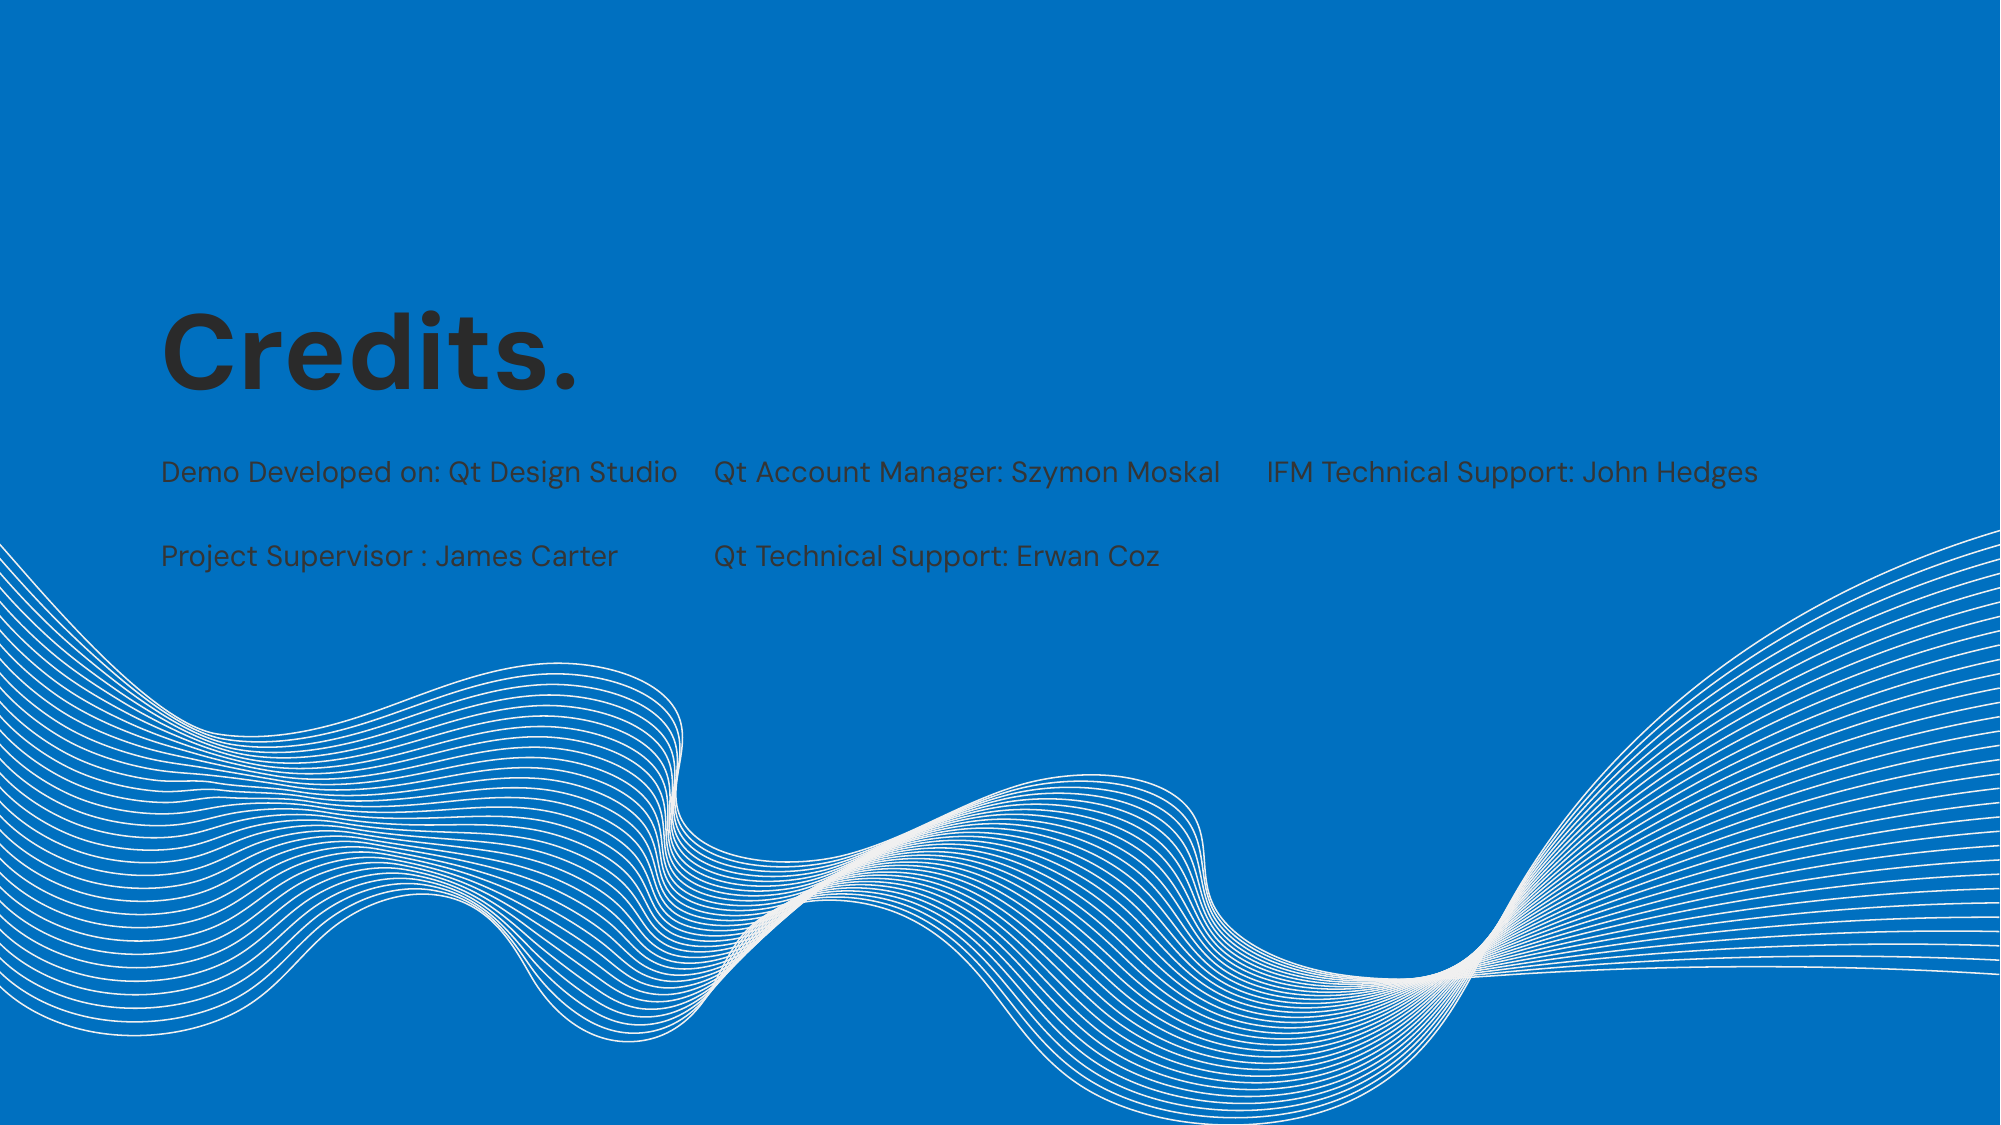

# Credits.
Demo Developed on: Qt Design Studio
Project Supervisor : James Carter

Qt Account Manager: Szymon Moskal
Qt Technical Support: Erwan Coz
			        IFM Technical Support: John Hedges